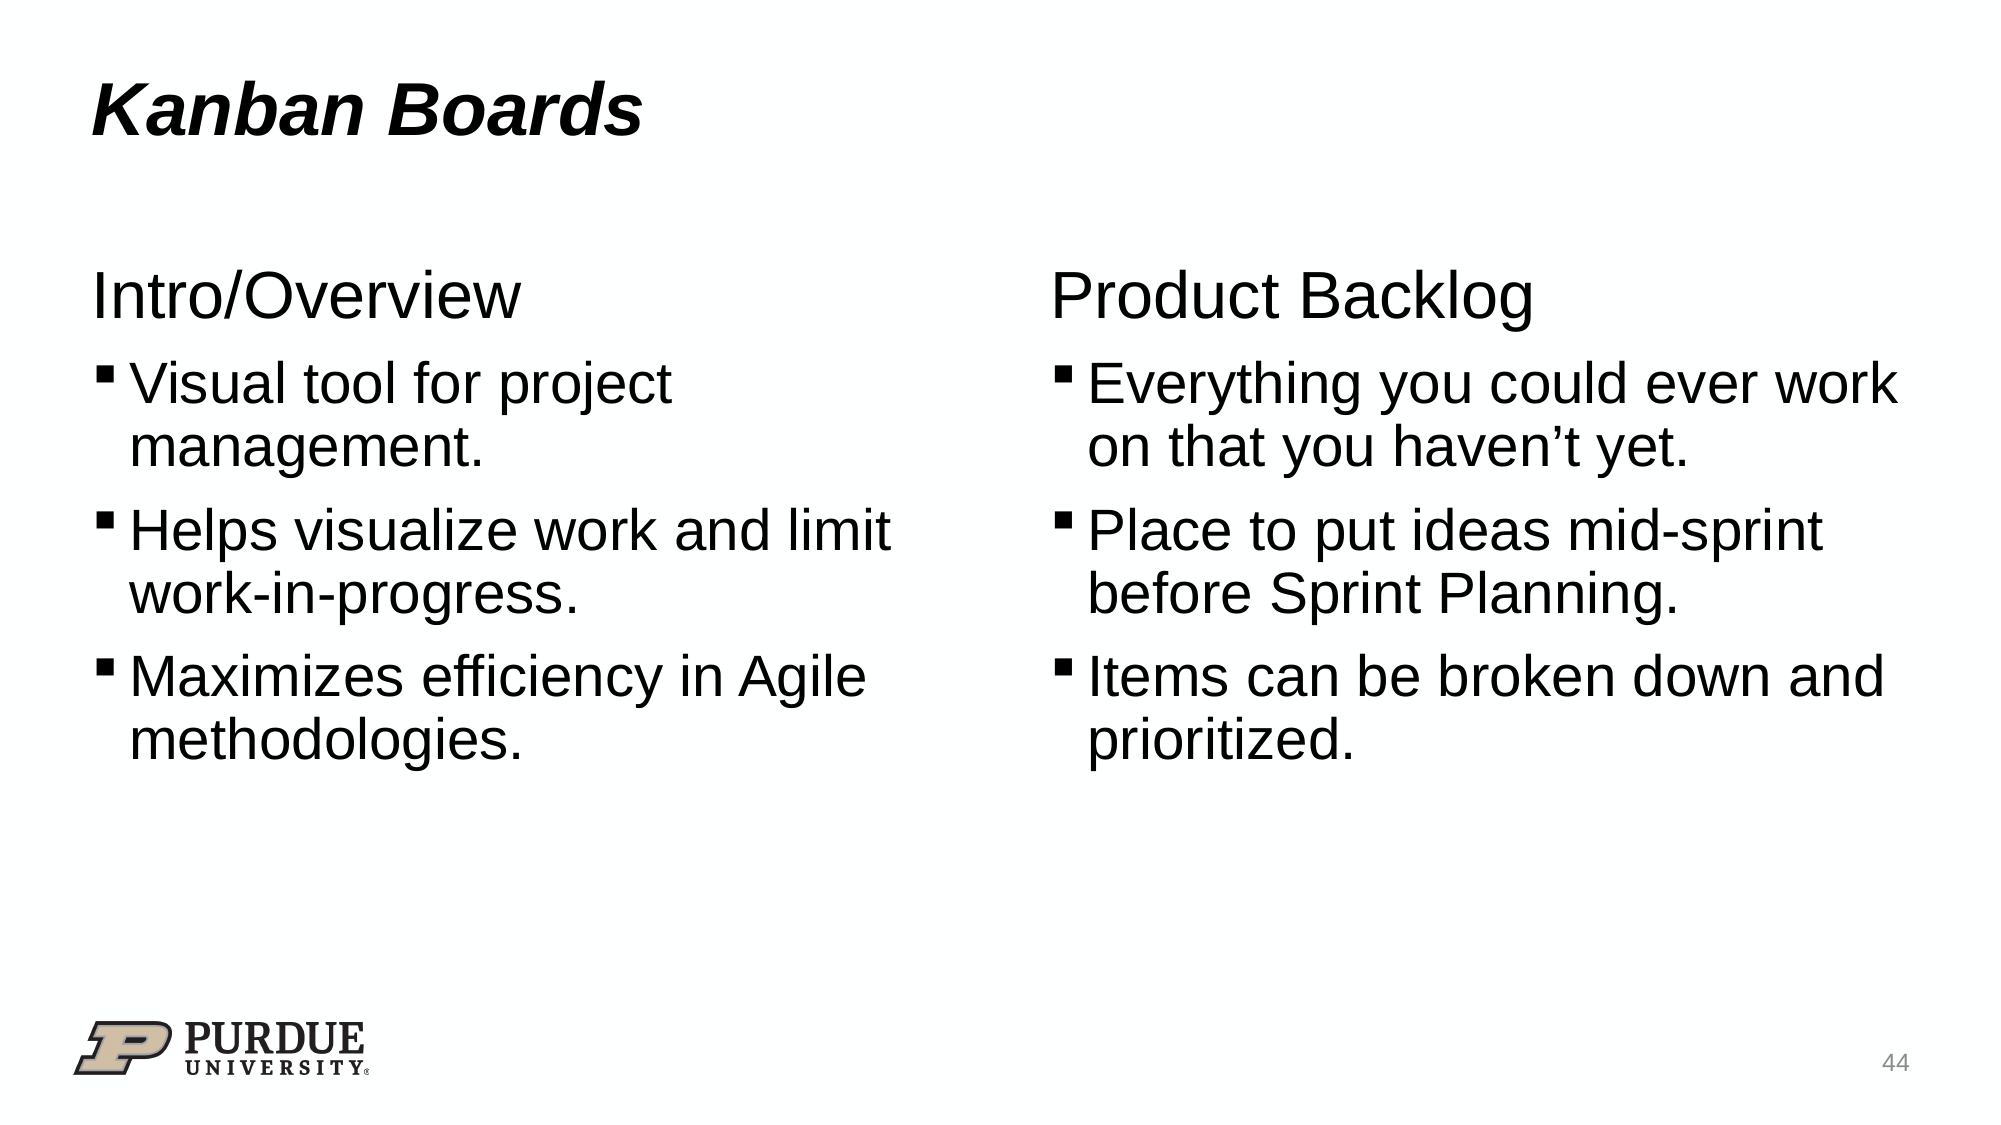

# Kanban Boards

Intro/Overview
Visual tool for project management.
Helps visualize work and limit work-in-progress.
Maximizes efficiency in Agile methodologies.
Product Backlog
Everything you could ever work on that you haven’t yet.
Place to put ideas mid-sprint before Sprint Planning.
Items can be broken down and prioritized.
44